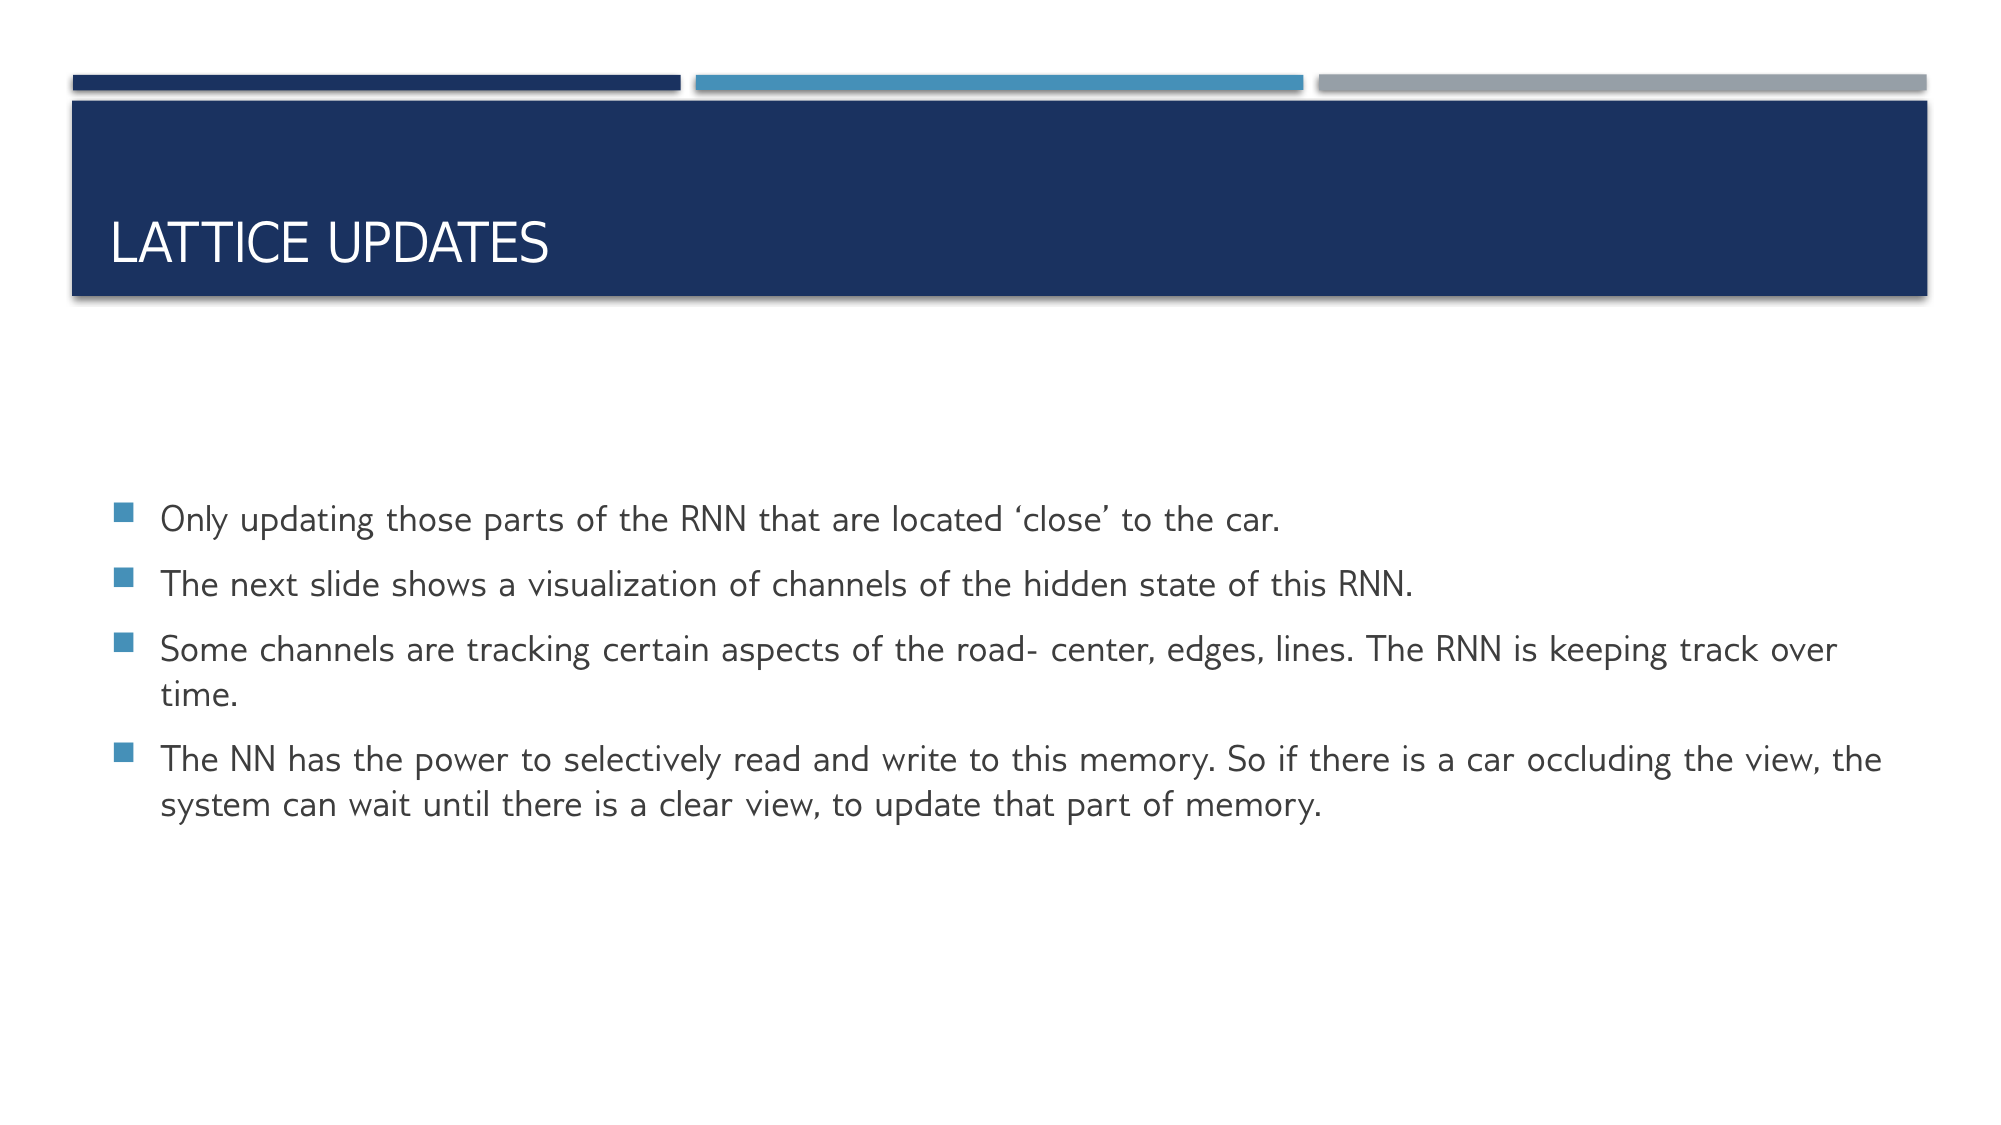

# Lattice updates
Only updating those parts of the RNN that are located ‘close’ to the car.
The next slide shows a visualization of channels of the hidden state of this RNN.
Some channels are tracking certain aspects of the road- center, edges, lines. The RNN is keeping track over time.
The NN has the power to selectively read and write to this memory. So if there is a car occluding the view, the system can wait until there is a clear view, to update that part of memory.